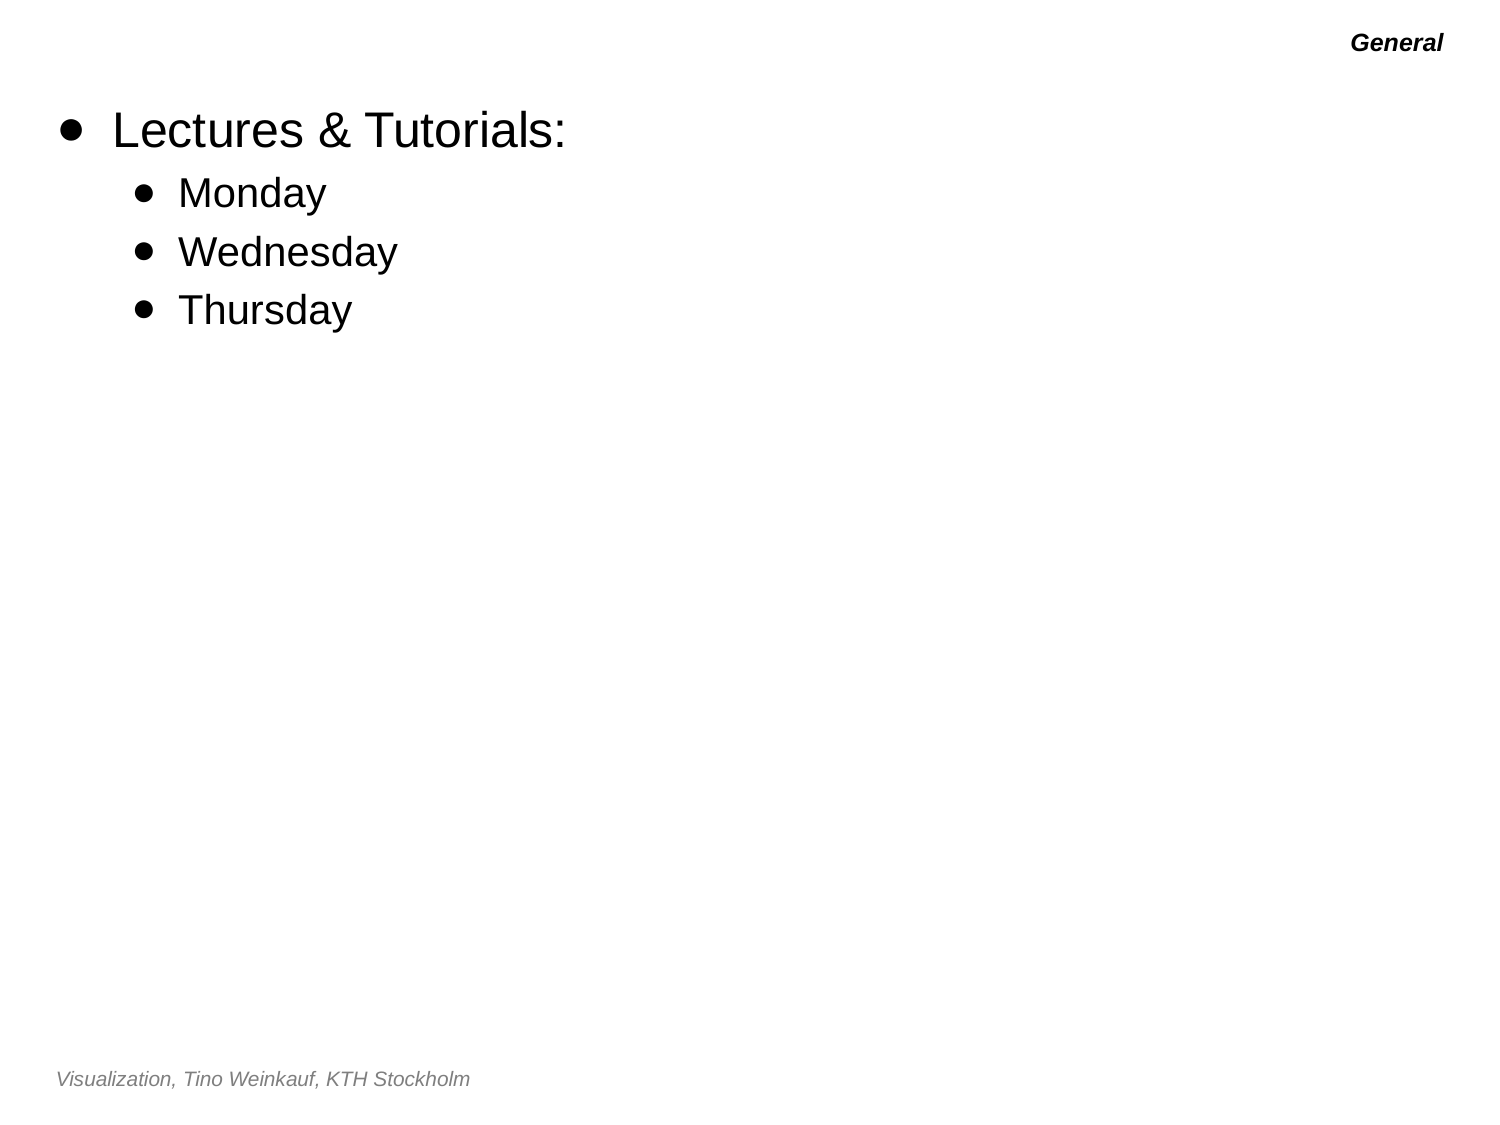

# General
Lectures & Tutorials:
Monday
Wednesday
Thursday